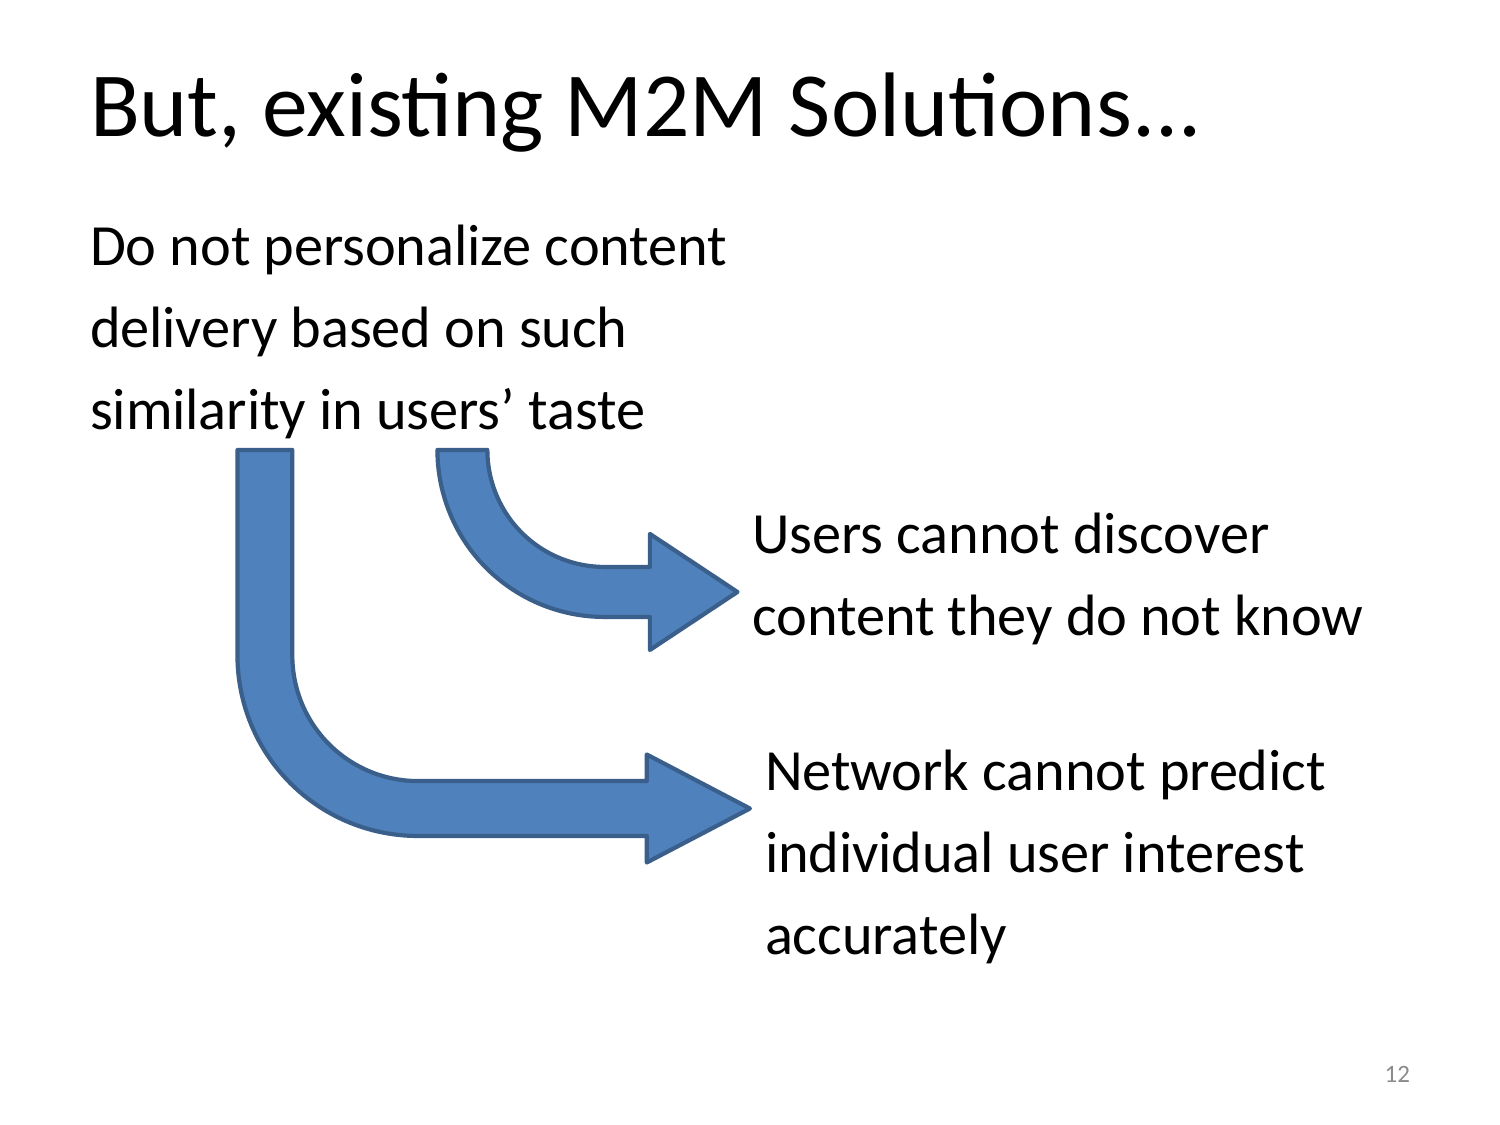

# But, existing M2M Solutions...
Do not personalize content
delivery based on such
similarity in users’ taste

Users cannot discover
content they do not know

Network cannot predict
individual user interest
accurately

12